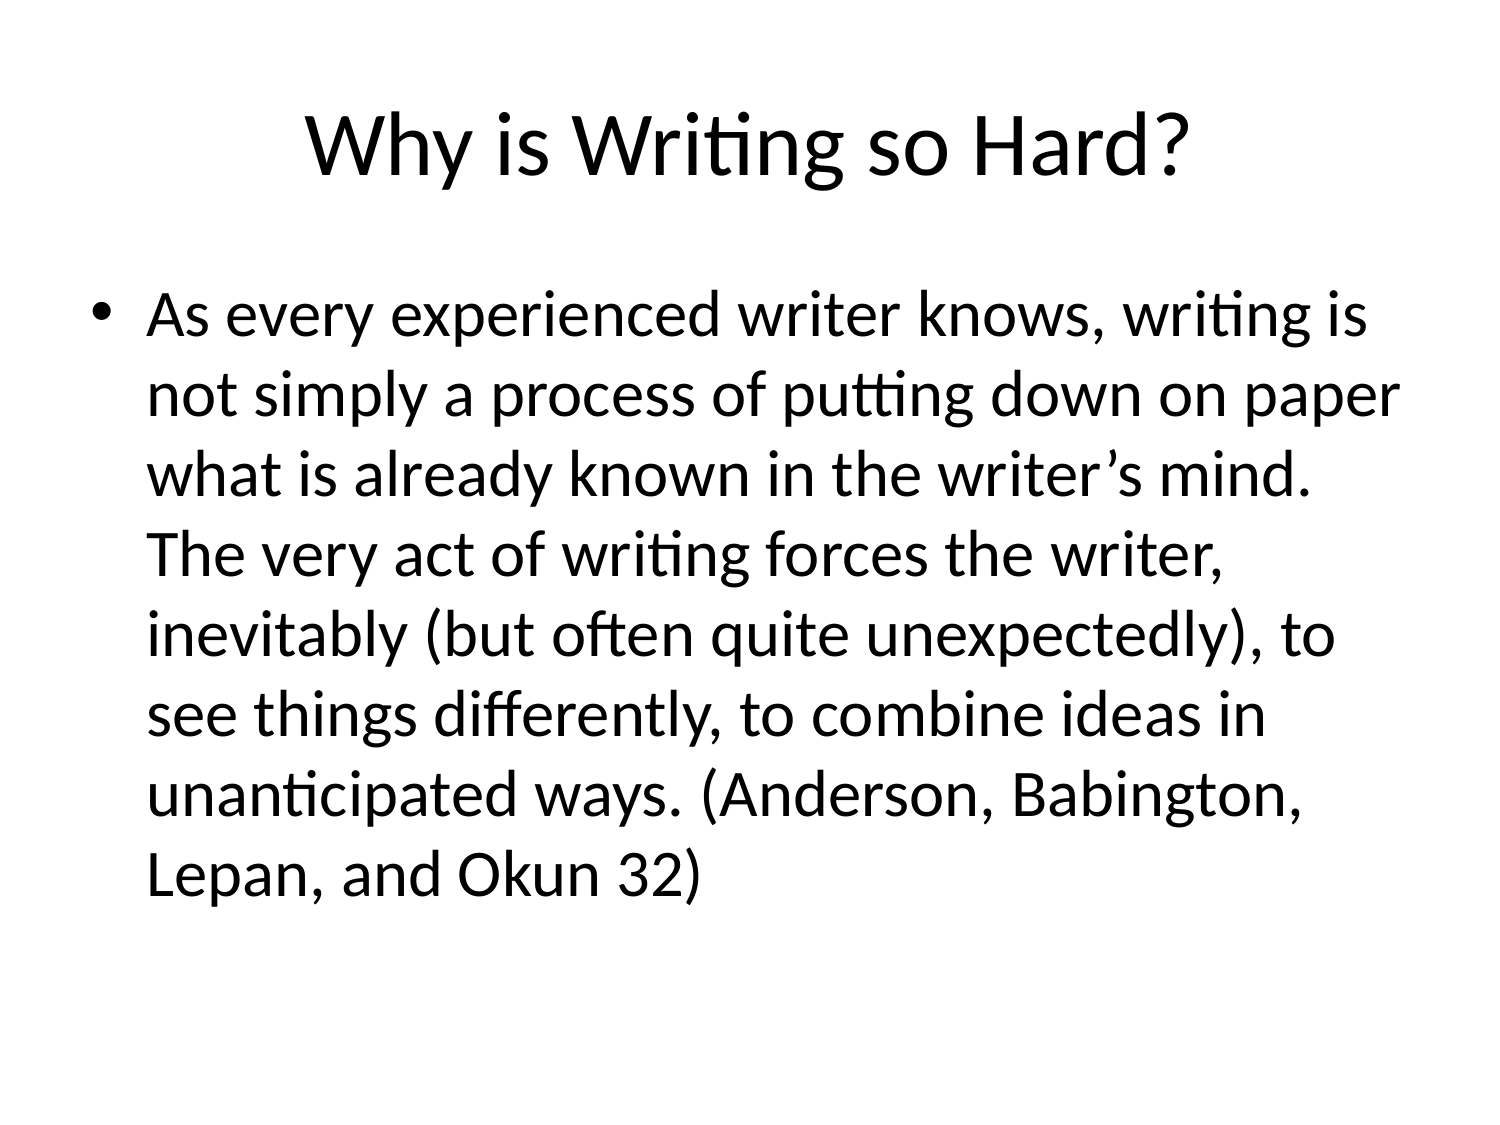

# Why is Writing so Hard?
As every experienced writer knows, writing is not simply a process of putting down on paper what is already known in the writer’s mind. The very act of writing forces the writer, inevitably (but often quite unexpectedly), to see things differently, to combine ideas in unanticipated ways. (Anderson, Babington, Lepan, and Okun 32)